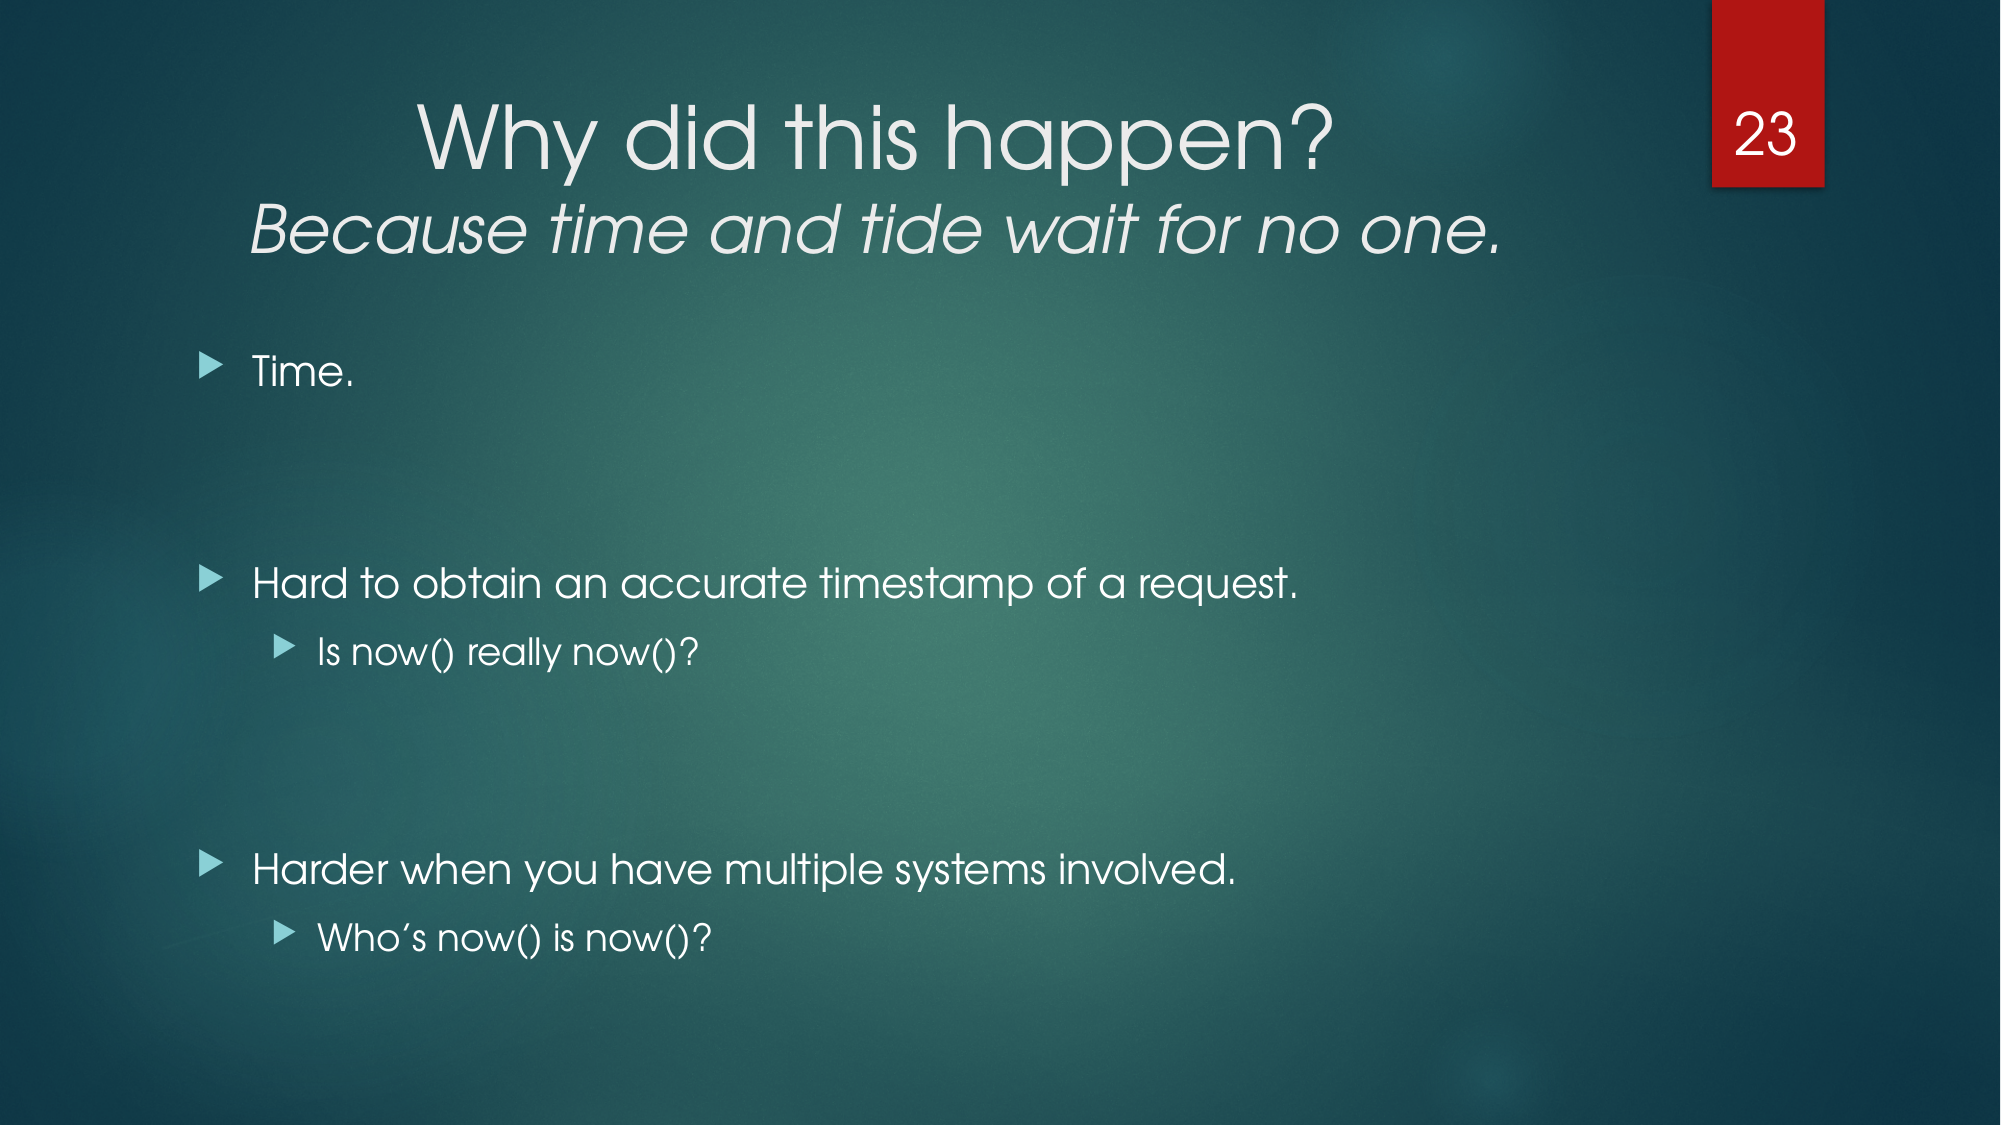

23
# Why did this happen? Because time and tide wait for no one.
Time.

Hard to obtain an accurate timestamp of a request.
Is now() really now()?

Harder when you have multiple systems involved.
Who’s now() is now()?